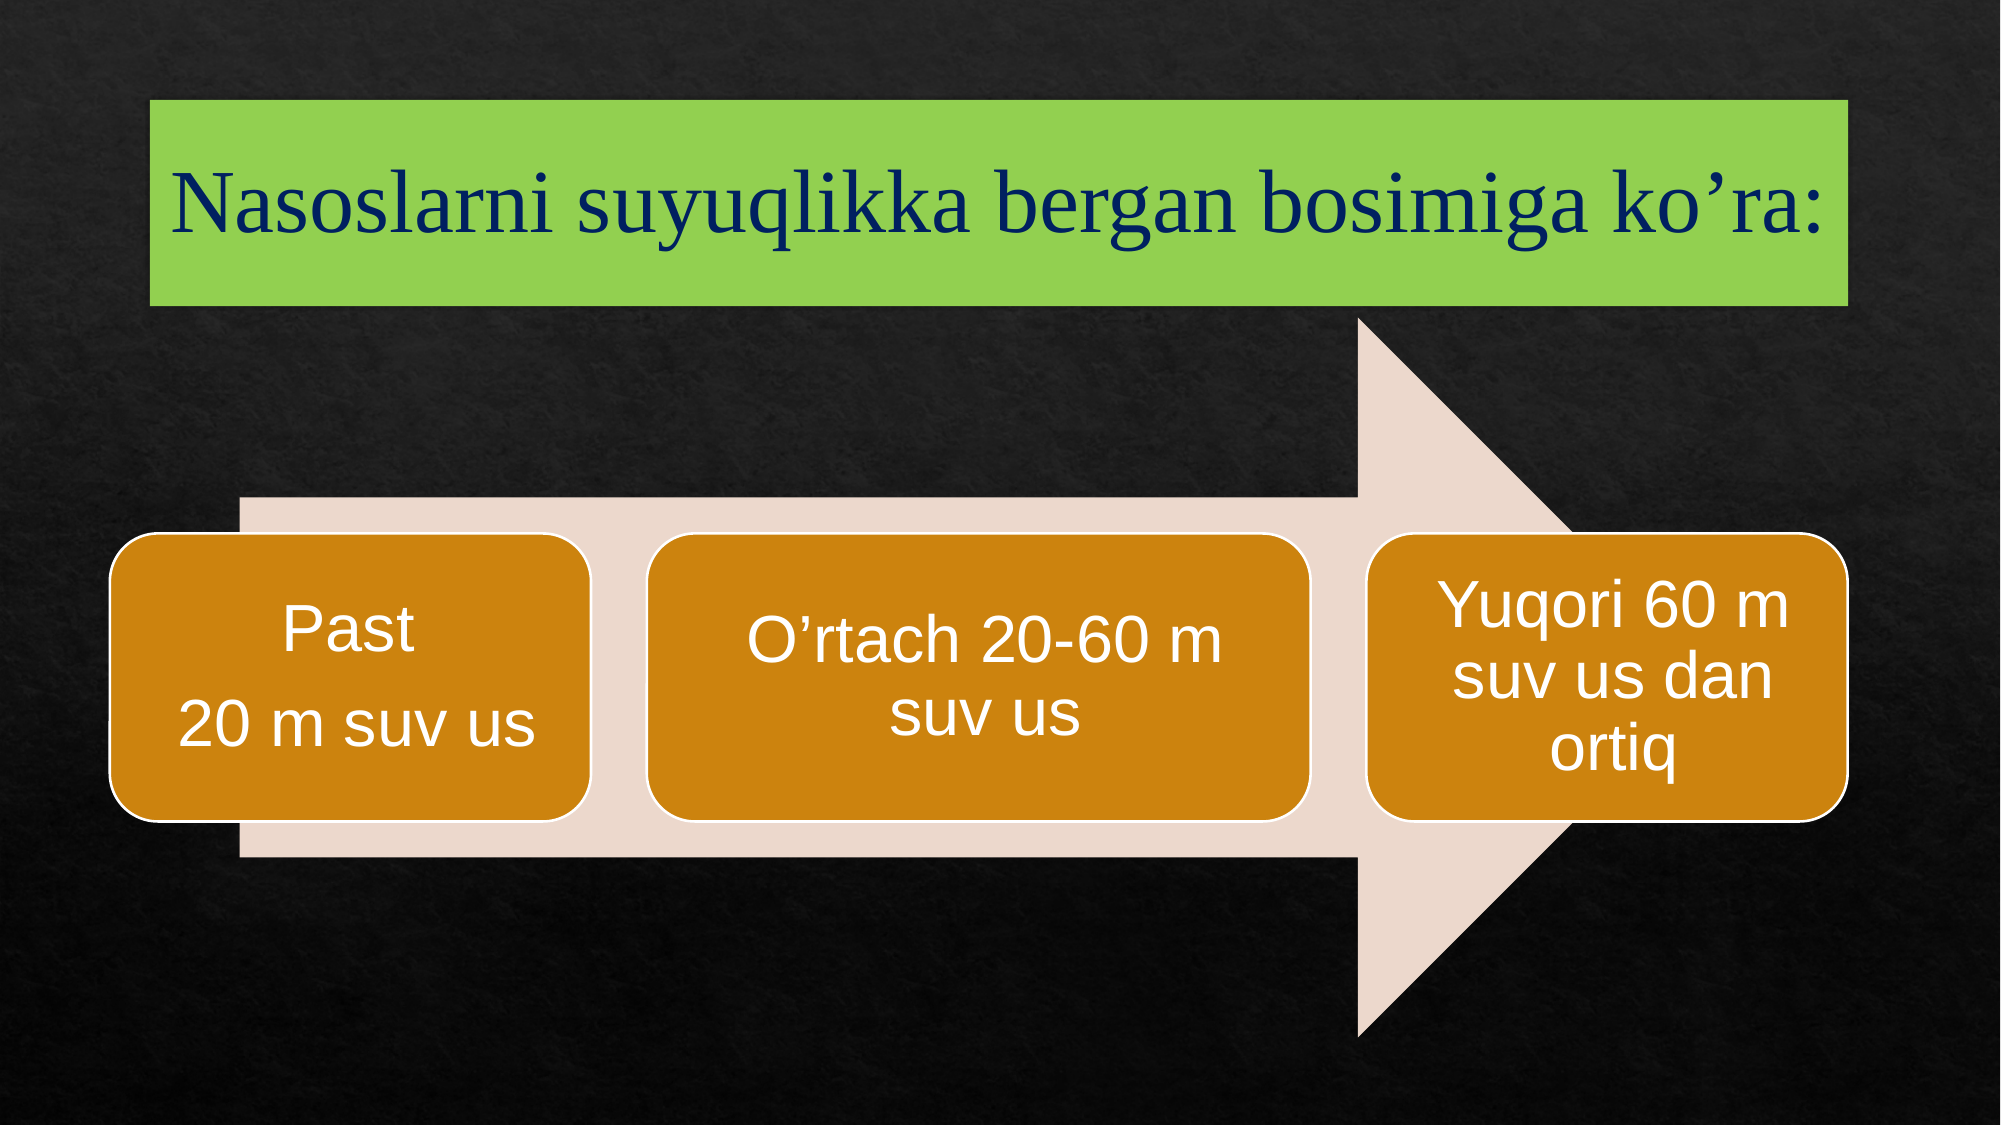

# Nasoslarni suyuqlikka bergan bosimiga ko’ra:
Past
20 m suv us
O’rtach 20-60 m suv us
Yuqori 60 m suv us dan ortiq